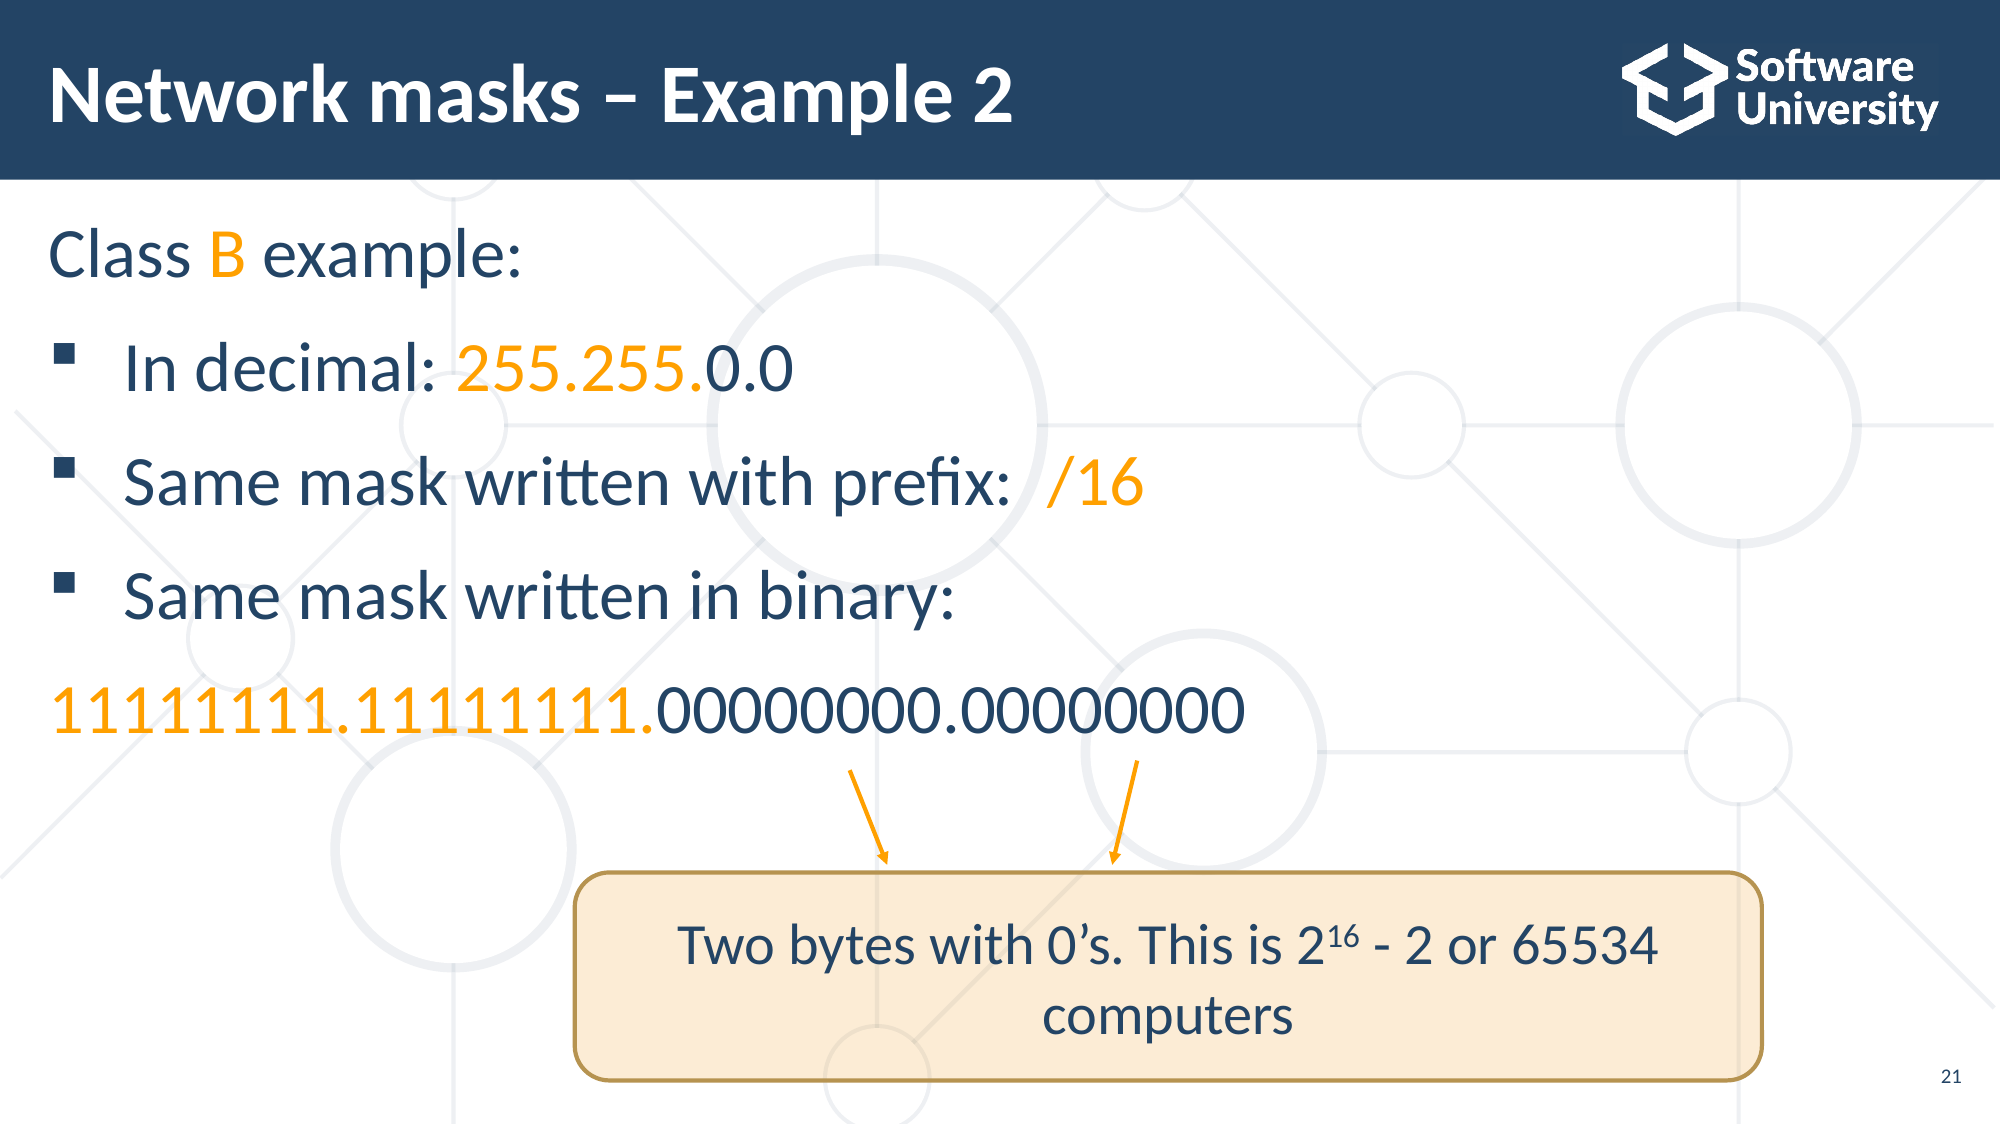

# Network masks – Example 2
Class B example:
In decimal: 255.255.0.0
Same mask written with prefix:  /16
Same mask written in binary:
11111111.11111111.00000000.00000000
Two bytes with 0’s. This is 216 - 2 or 65534 computers
21